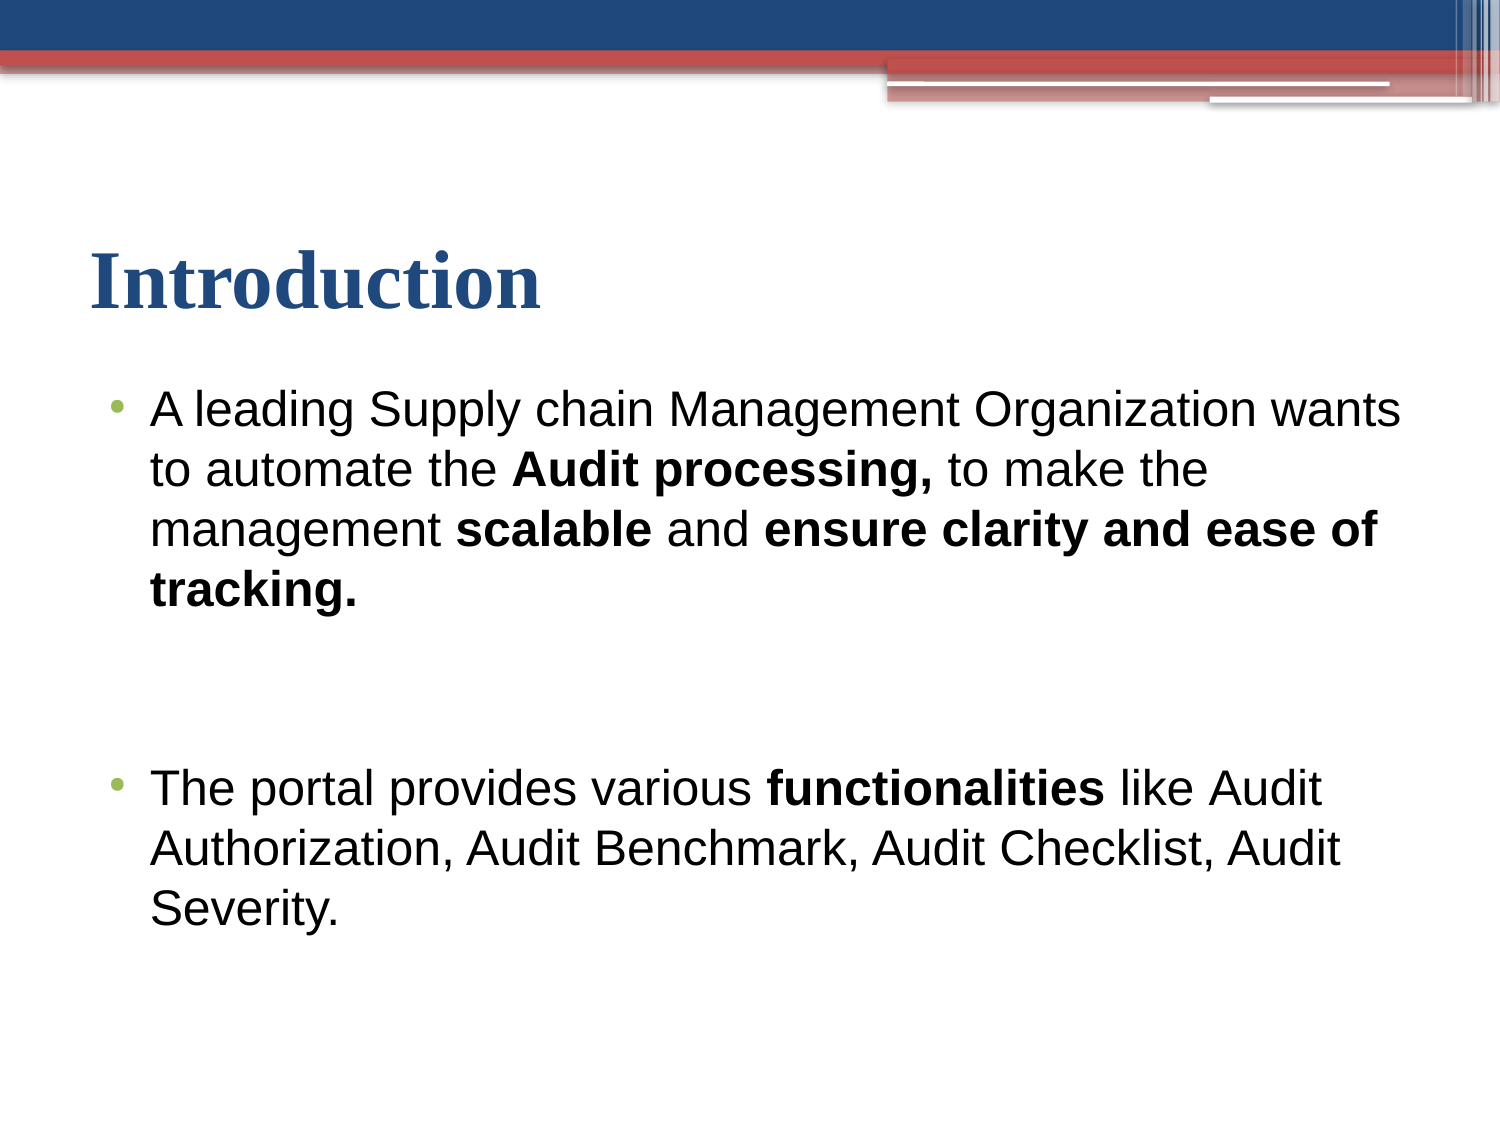

# Introduction
A leading Supply chain Management Organization wants to automate the Audit processing, to make the management scalable and ensure clarity and ease of tracking.

The portal provides various functionalities like Audit Authorization, Audit Benchmark, Audit Checklist, Audit Severity.